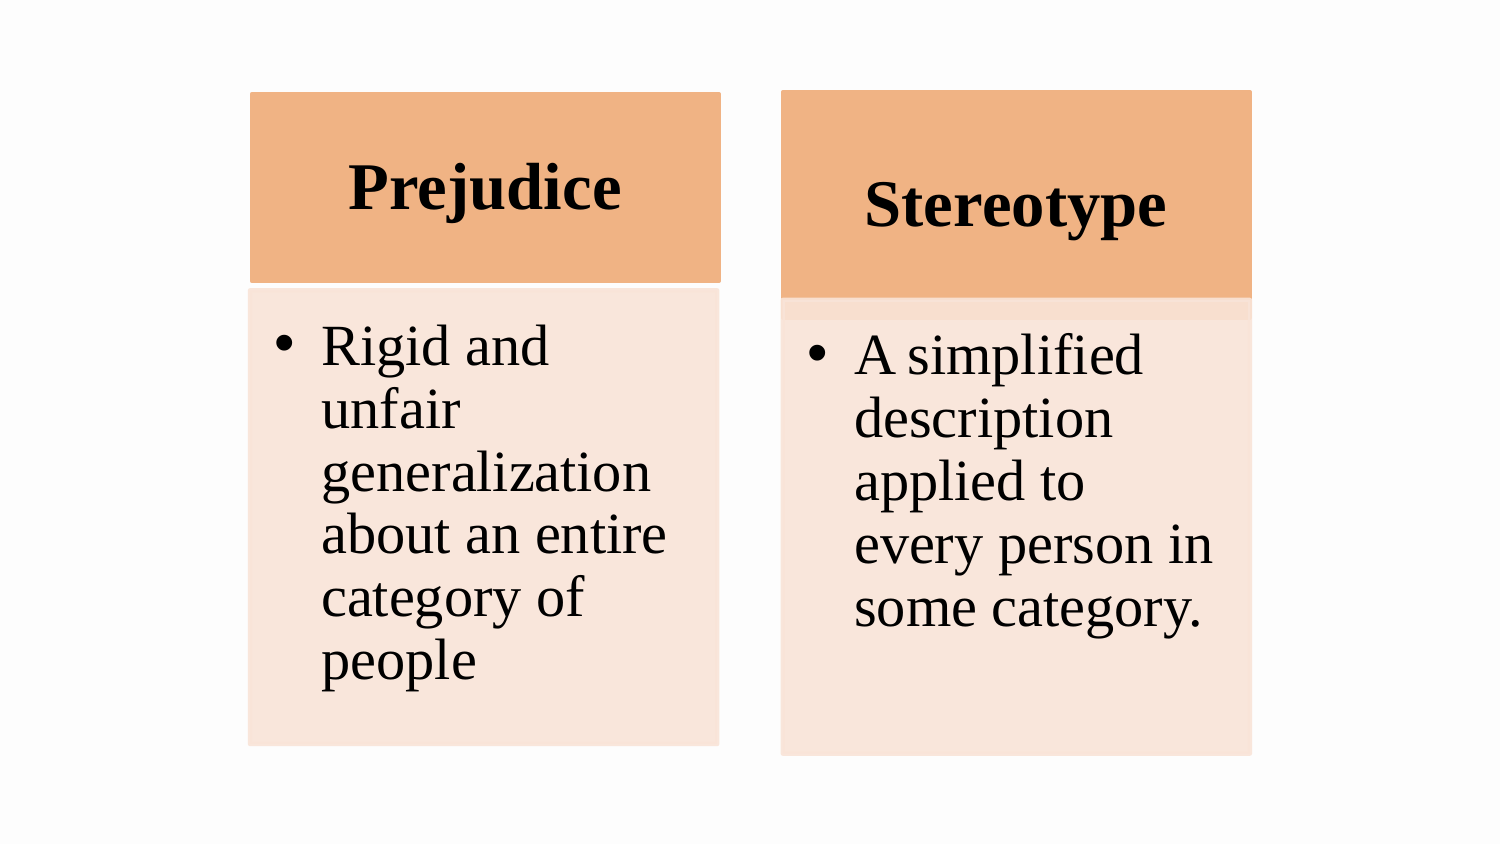

Prejudice
Rigid and unfair generalization about an entire category of people
Stereotype
A simplified description applied to every person in some category.